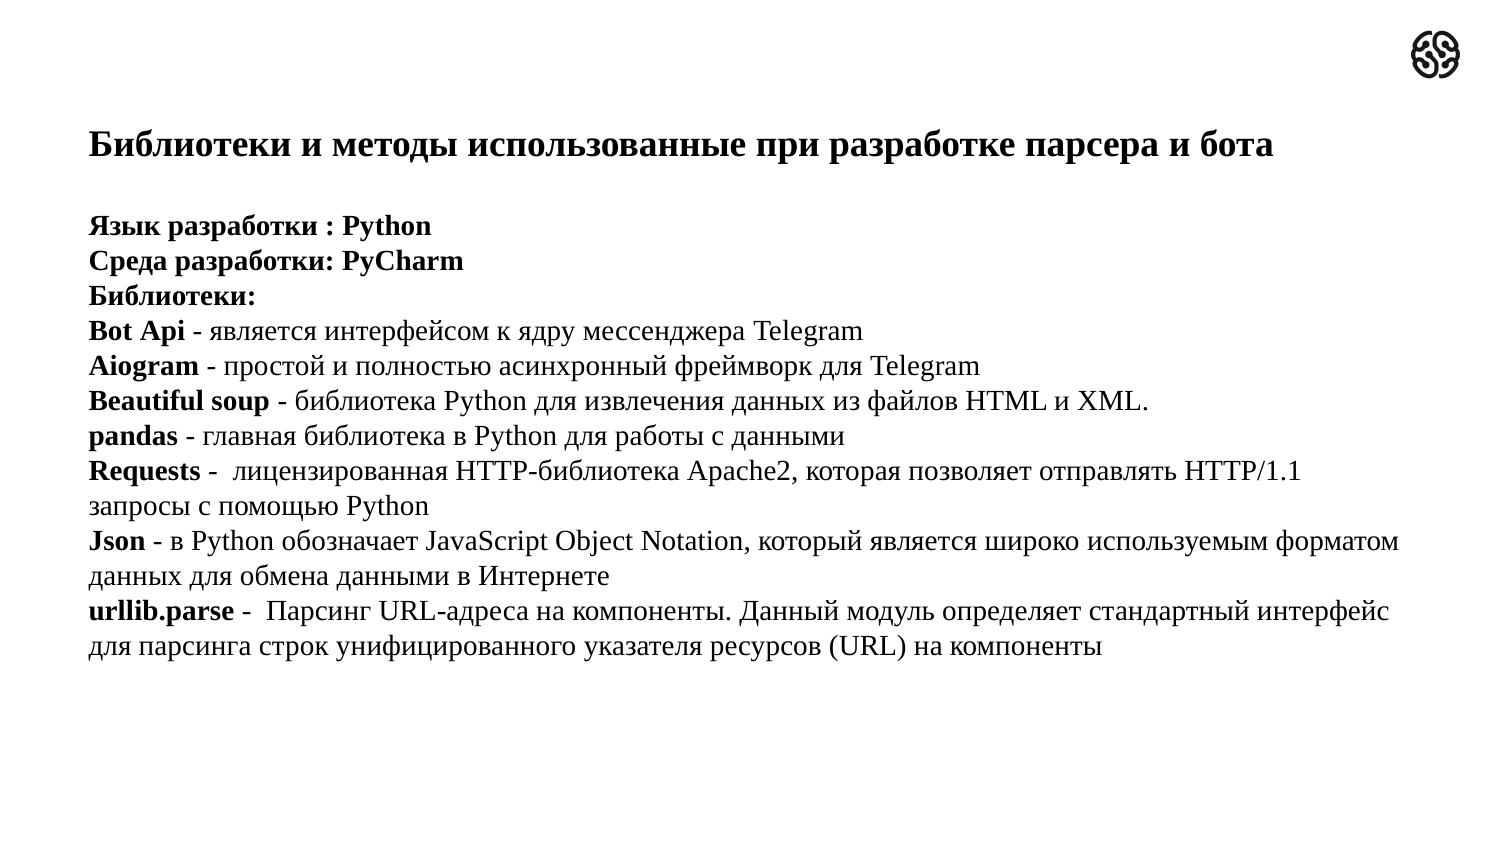

# Библиотеки и методы использованные при разработке парсера и бота
Язык разработки : Python
Среда разработки: PyCharm
Библиотеки:
Bot Api - является интерфейсом к ядру мессенджера Telegram
Aiogram - простой и полностью асинхронный фреймворк для Telegram 
Beautiful soup - библиотека Python для извлечения данных из файлов HTML и XML.
pandas - главная библиотека в Python для работы с данными
Requests -  лицензированная HTTP-библиотека Apache2, которая позволяет отправлять HTTP/1.1 запросы с помощью Python
Json - в Python обозначает JavaScript Object Notation, который является широко используемым форматом данных для обмена данными в Интернете
urllib.parse -  Парсинг URL-адреса на компоненты. Данный модуль определяет стандартный интерфейс для парсинга строк унифицированного указателя ресурсов (URL) на компоненты